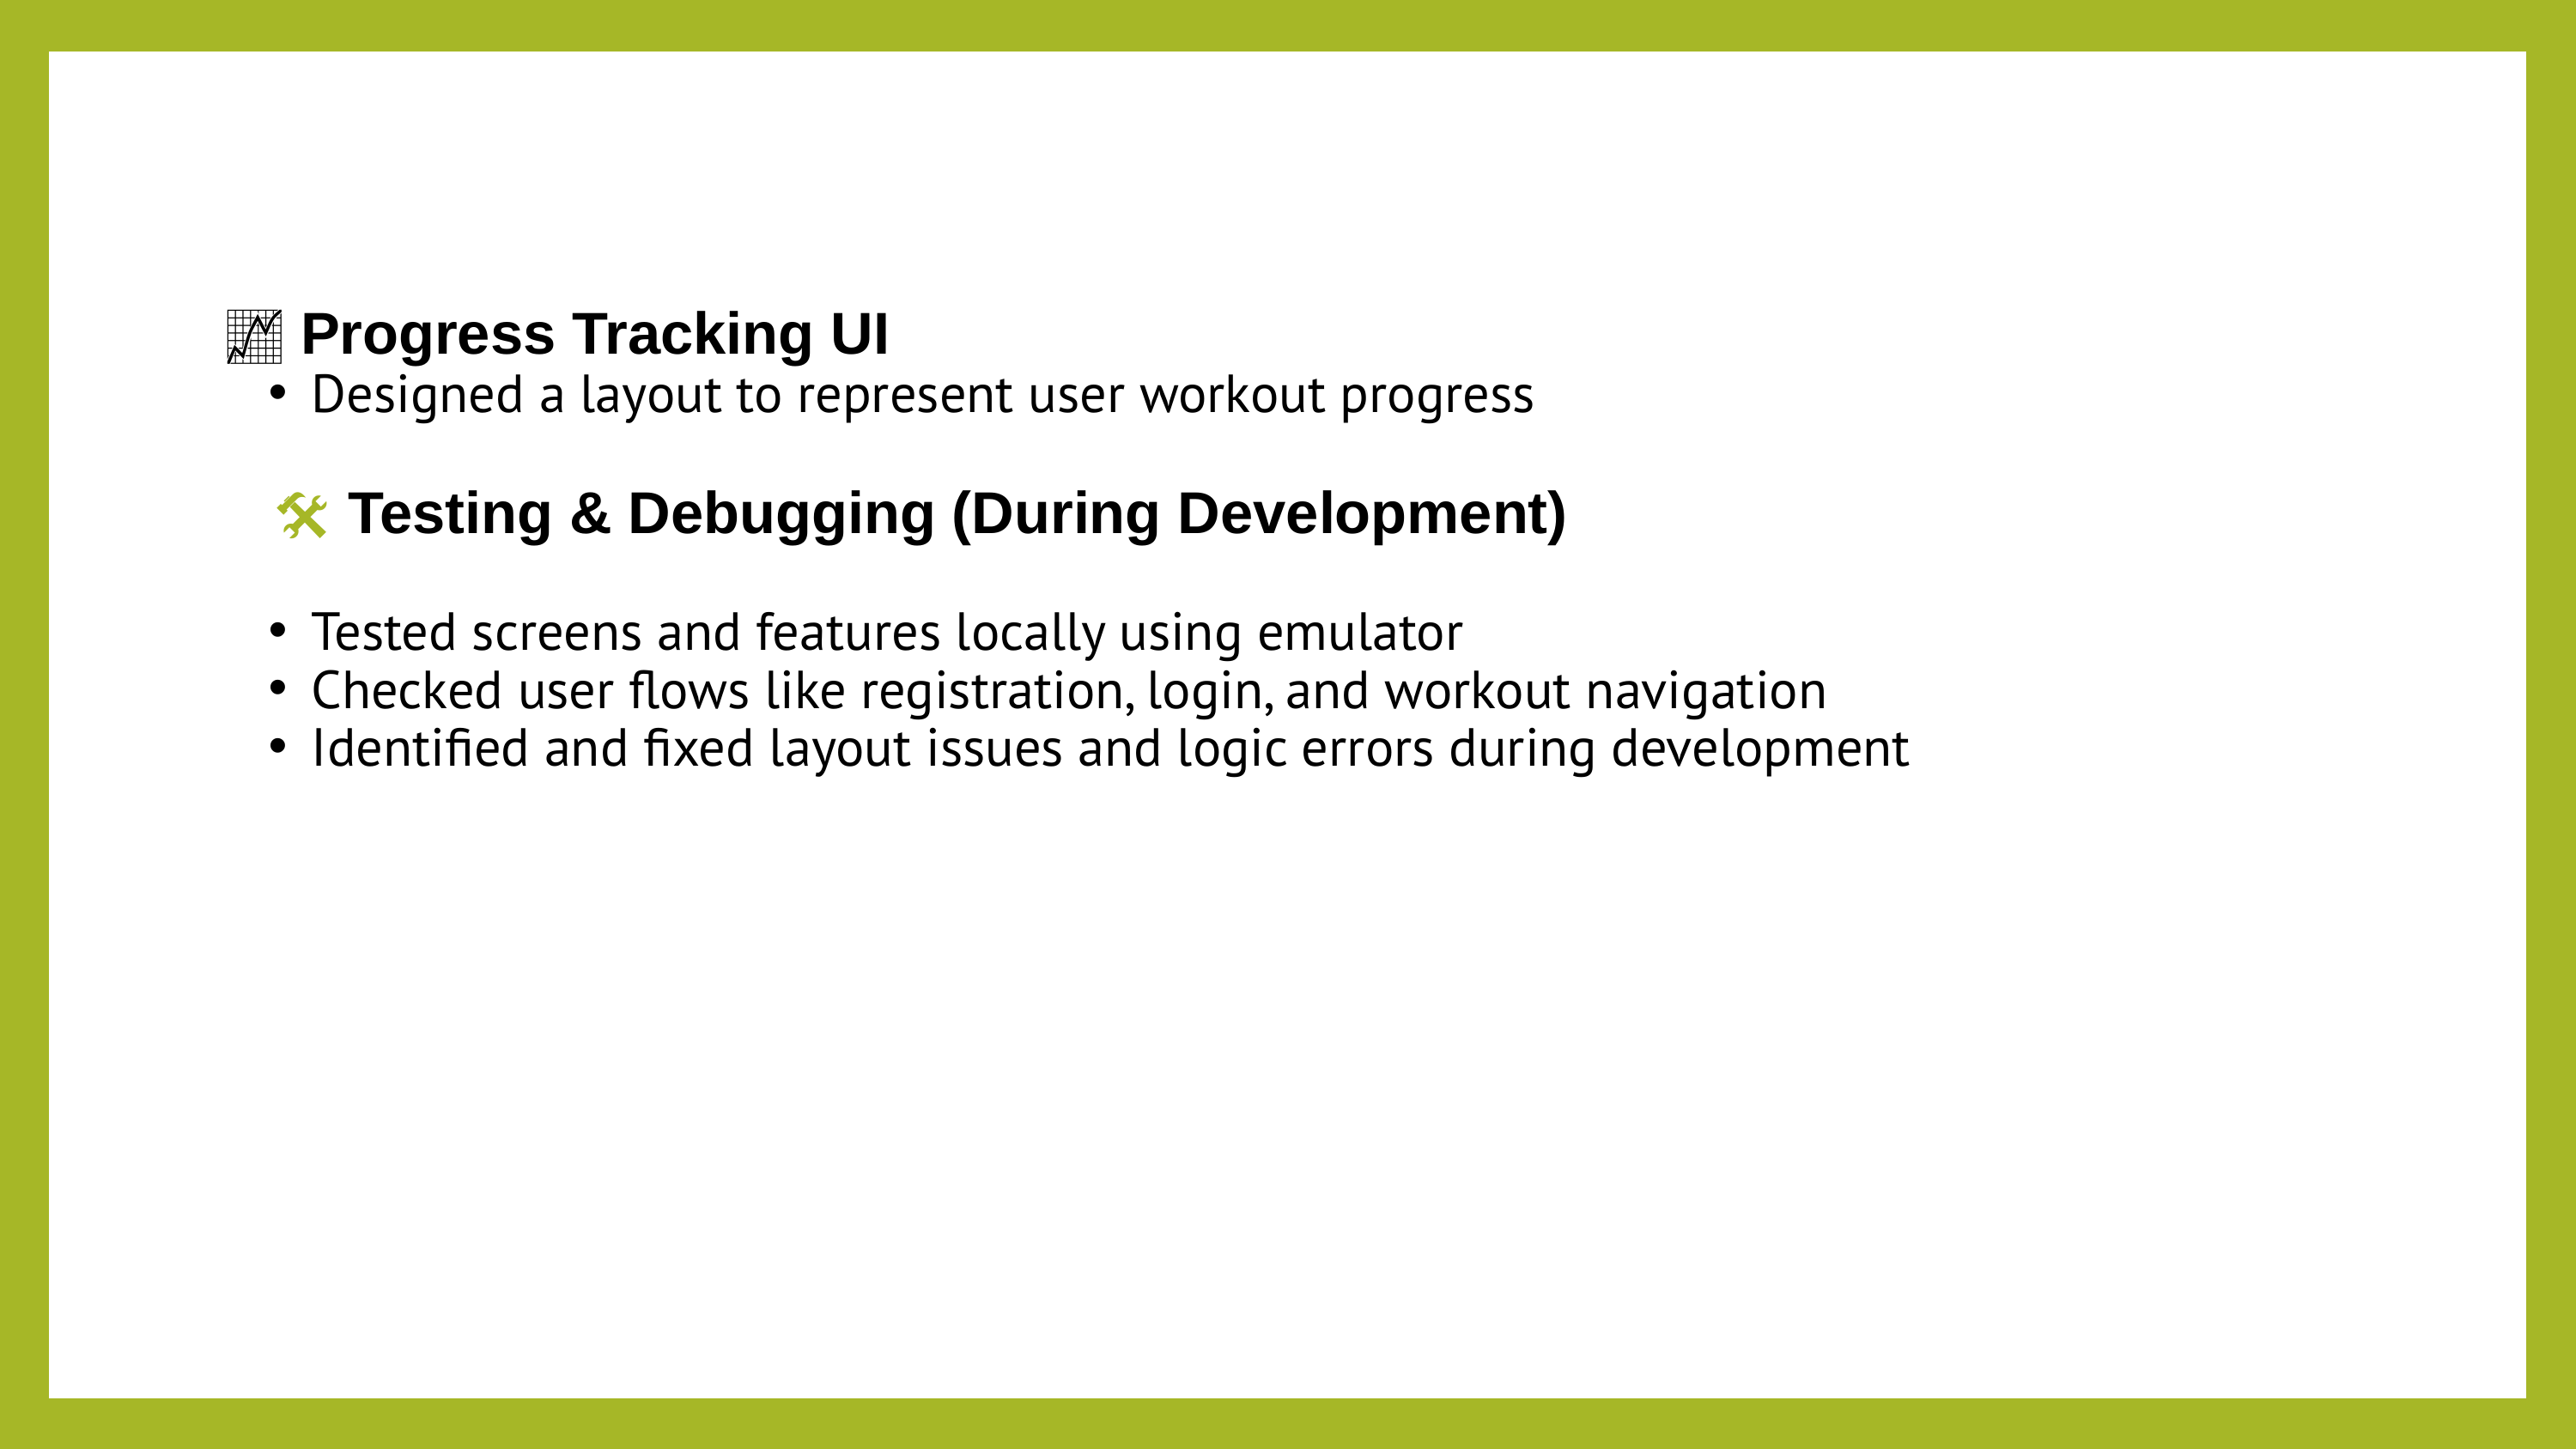

📈 Progress Tracking UI
Designed a layout to represent user workout progress

🛠️ Testing & Debugging (During Development)

Tested screens and features locally using emulator
Checked user flows like registration, login, and workout navigation
Identified and fixed layout issues and logic errors during development